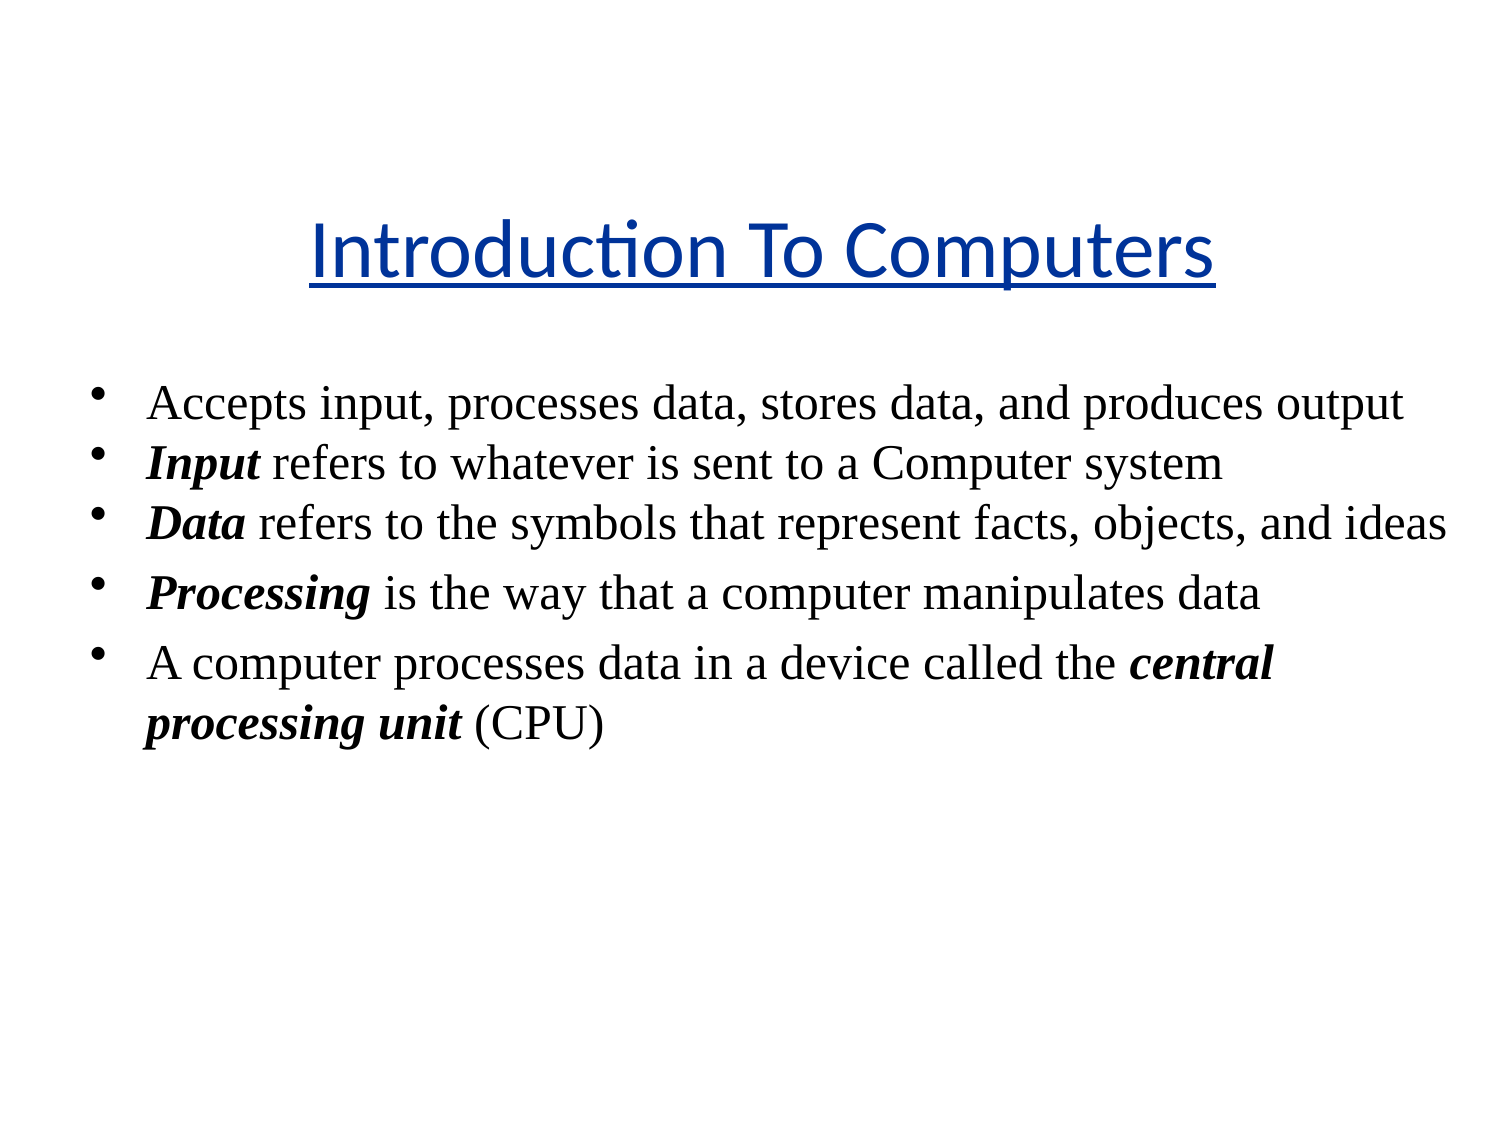

Introduction To Computers
Accepts input, processes data, stores data, and produces output
Input refers to whatever is sent to a Computer system
Data refers to the symbols that represent facts, objects, and ideas
Processing is the way that a computer manipulates data
A computer processes data in a device called the central processing unit (CPU)